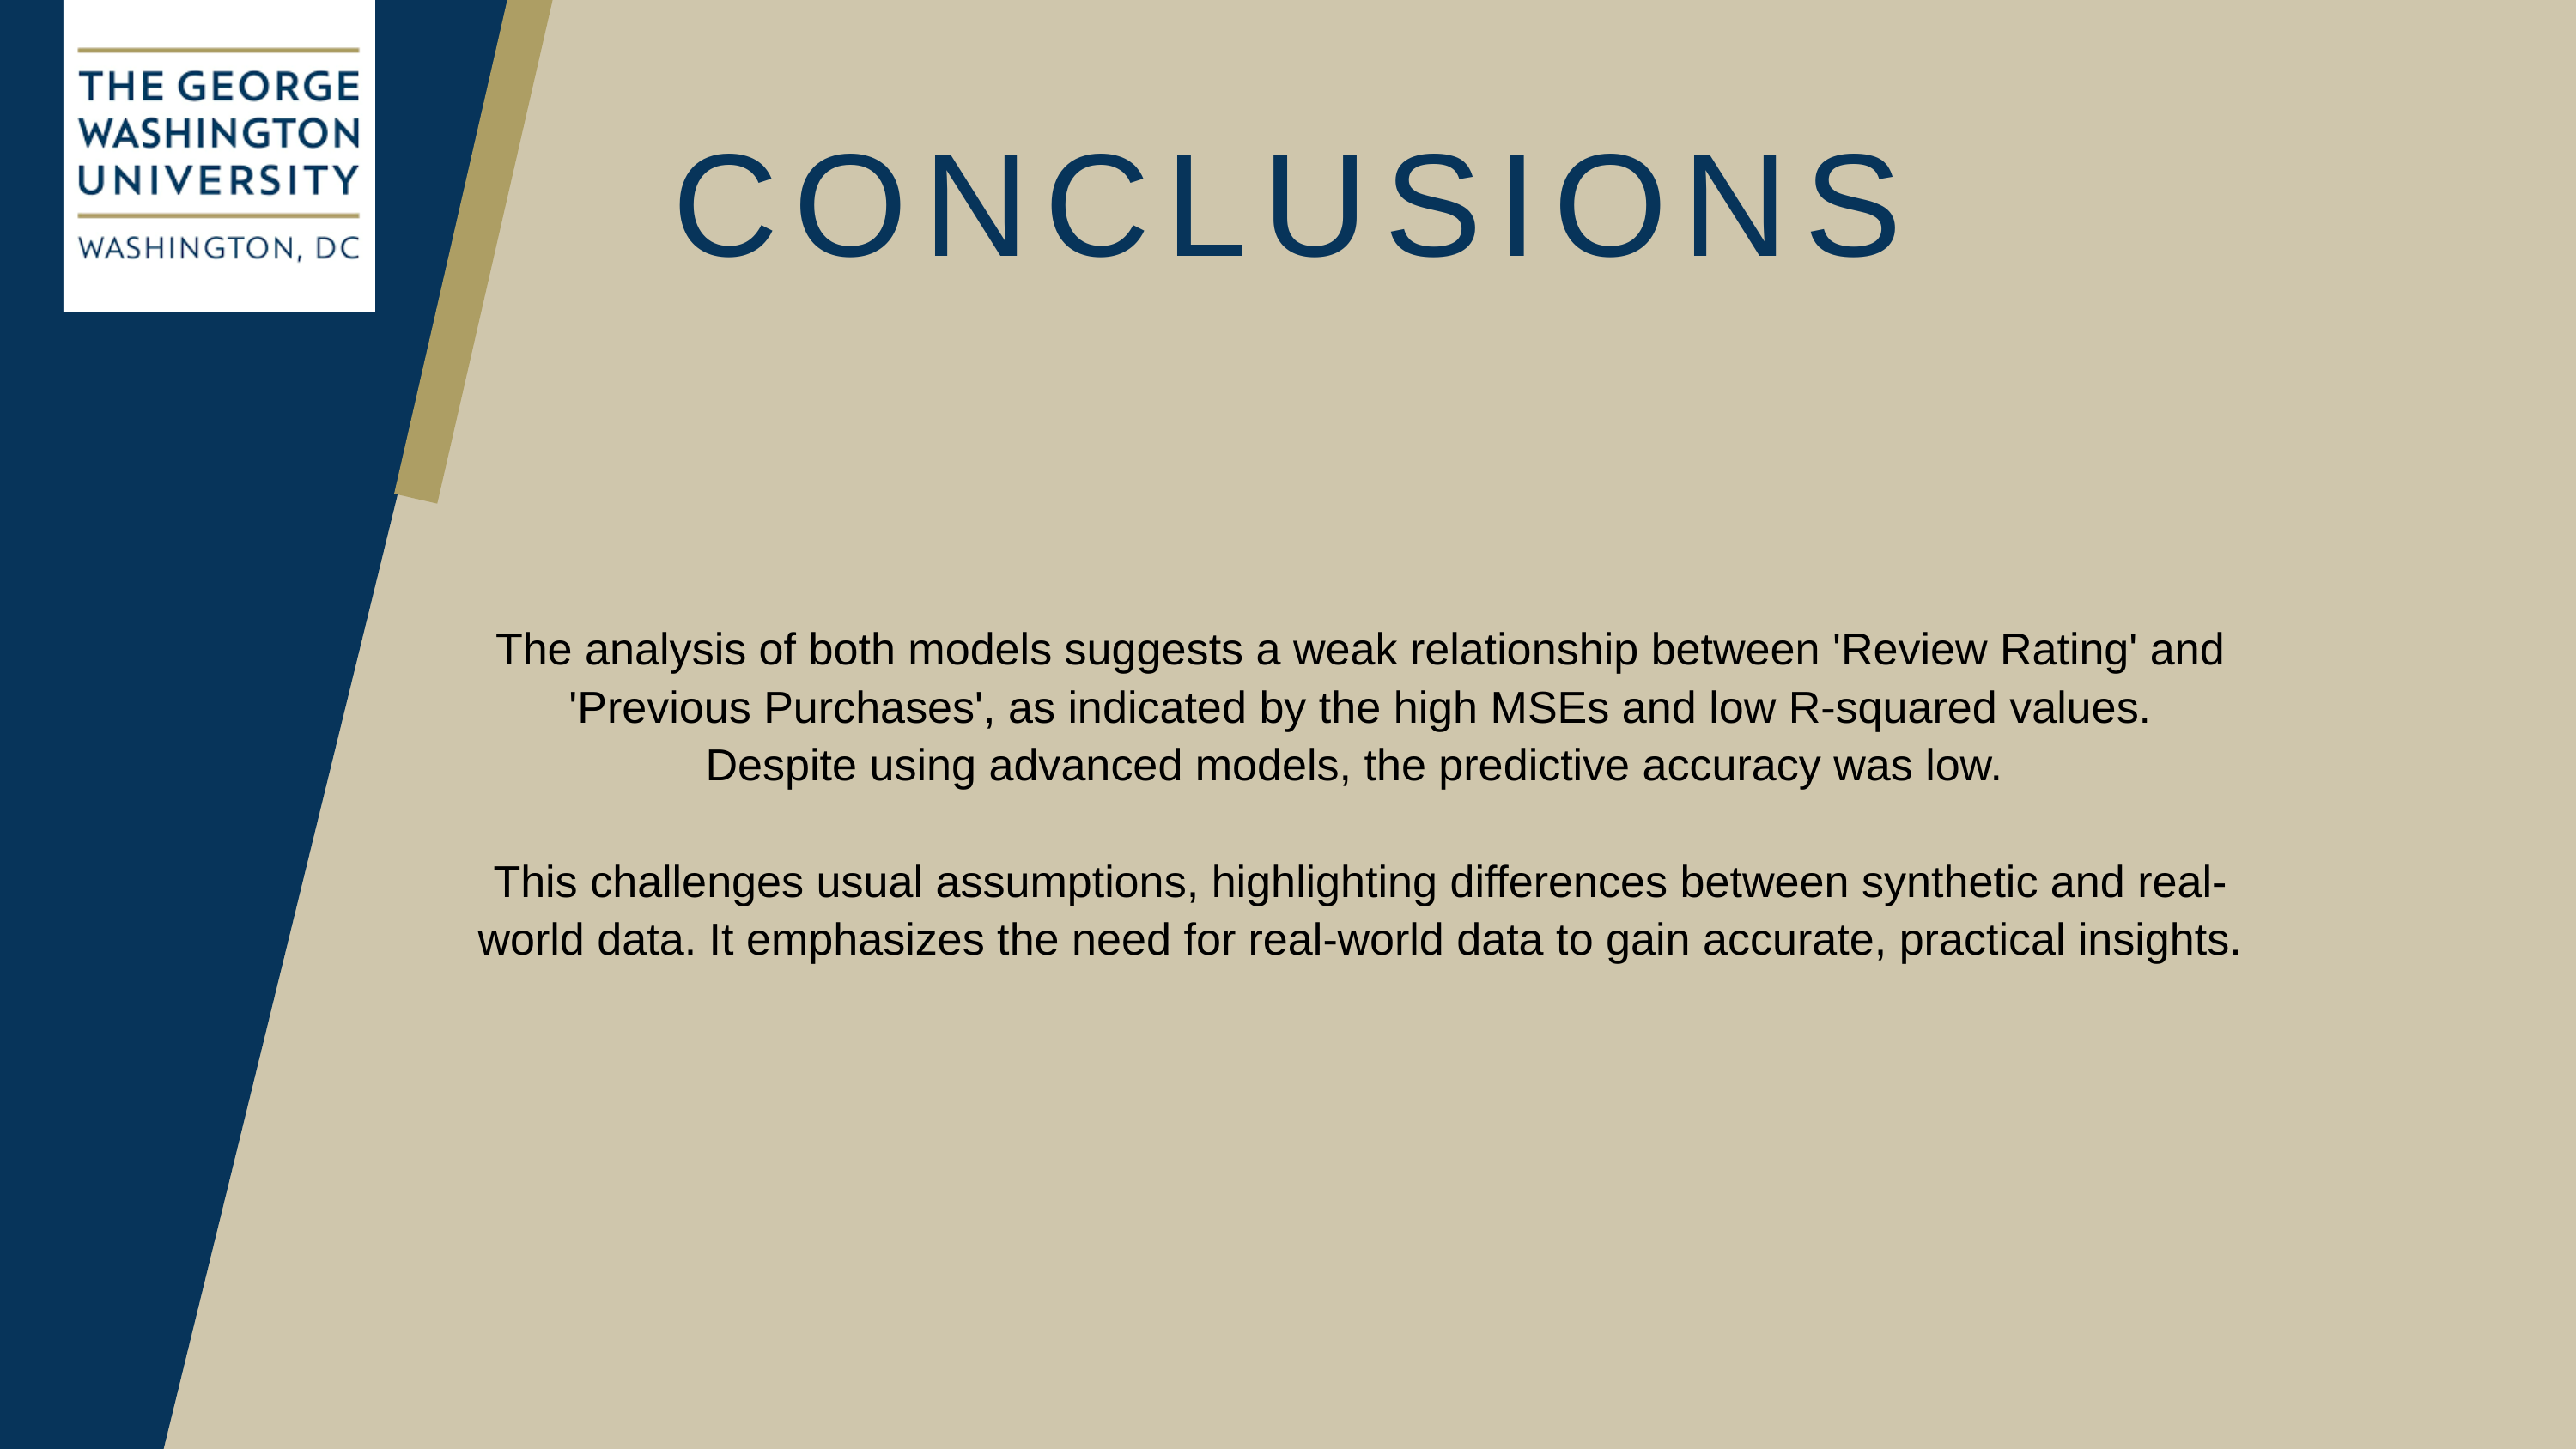

CONCLUSIONS

The analysis of both models suggests a weak relationship between 'Review Rating' and 'Previous Purchases', as indicated by the high MSEs and low R-squared values.
Despite using advanced models, the predictive accuracy was low.

This challenges usual assumptions, highlighting differences between synthetic and real-world data. It emphasizes the need for real-world data to gain accurate, practical insights.